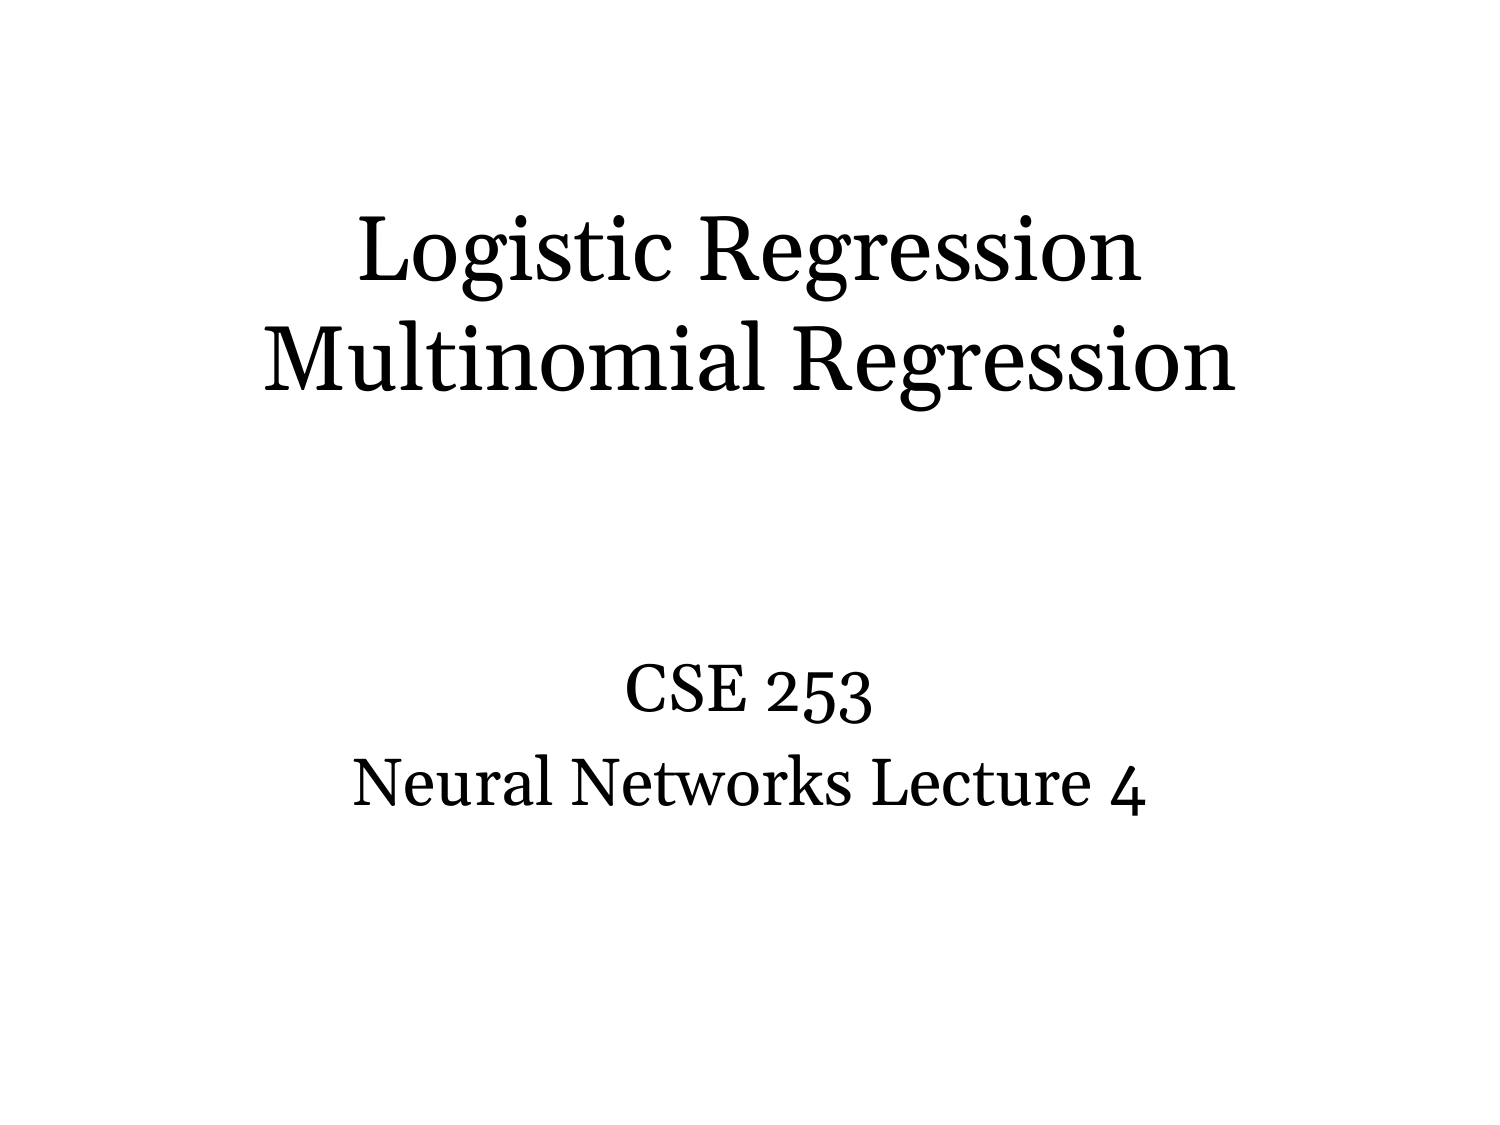

# Logistic Regression Multinomial Regression
CSE 253
Neural Networks Lecture 4